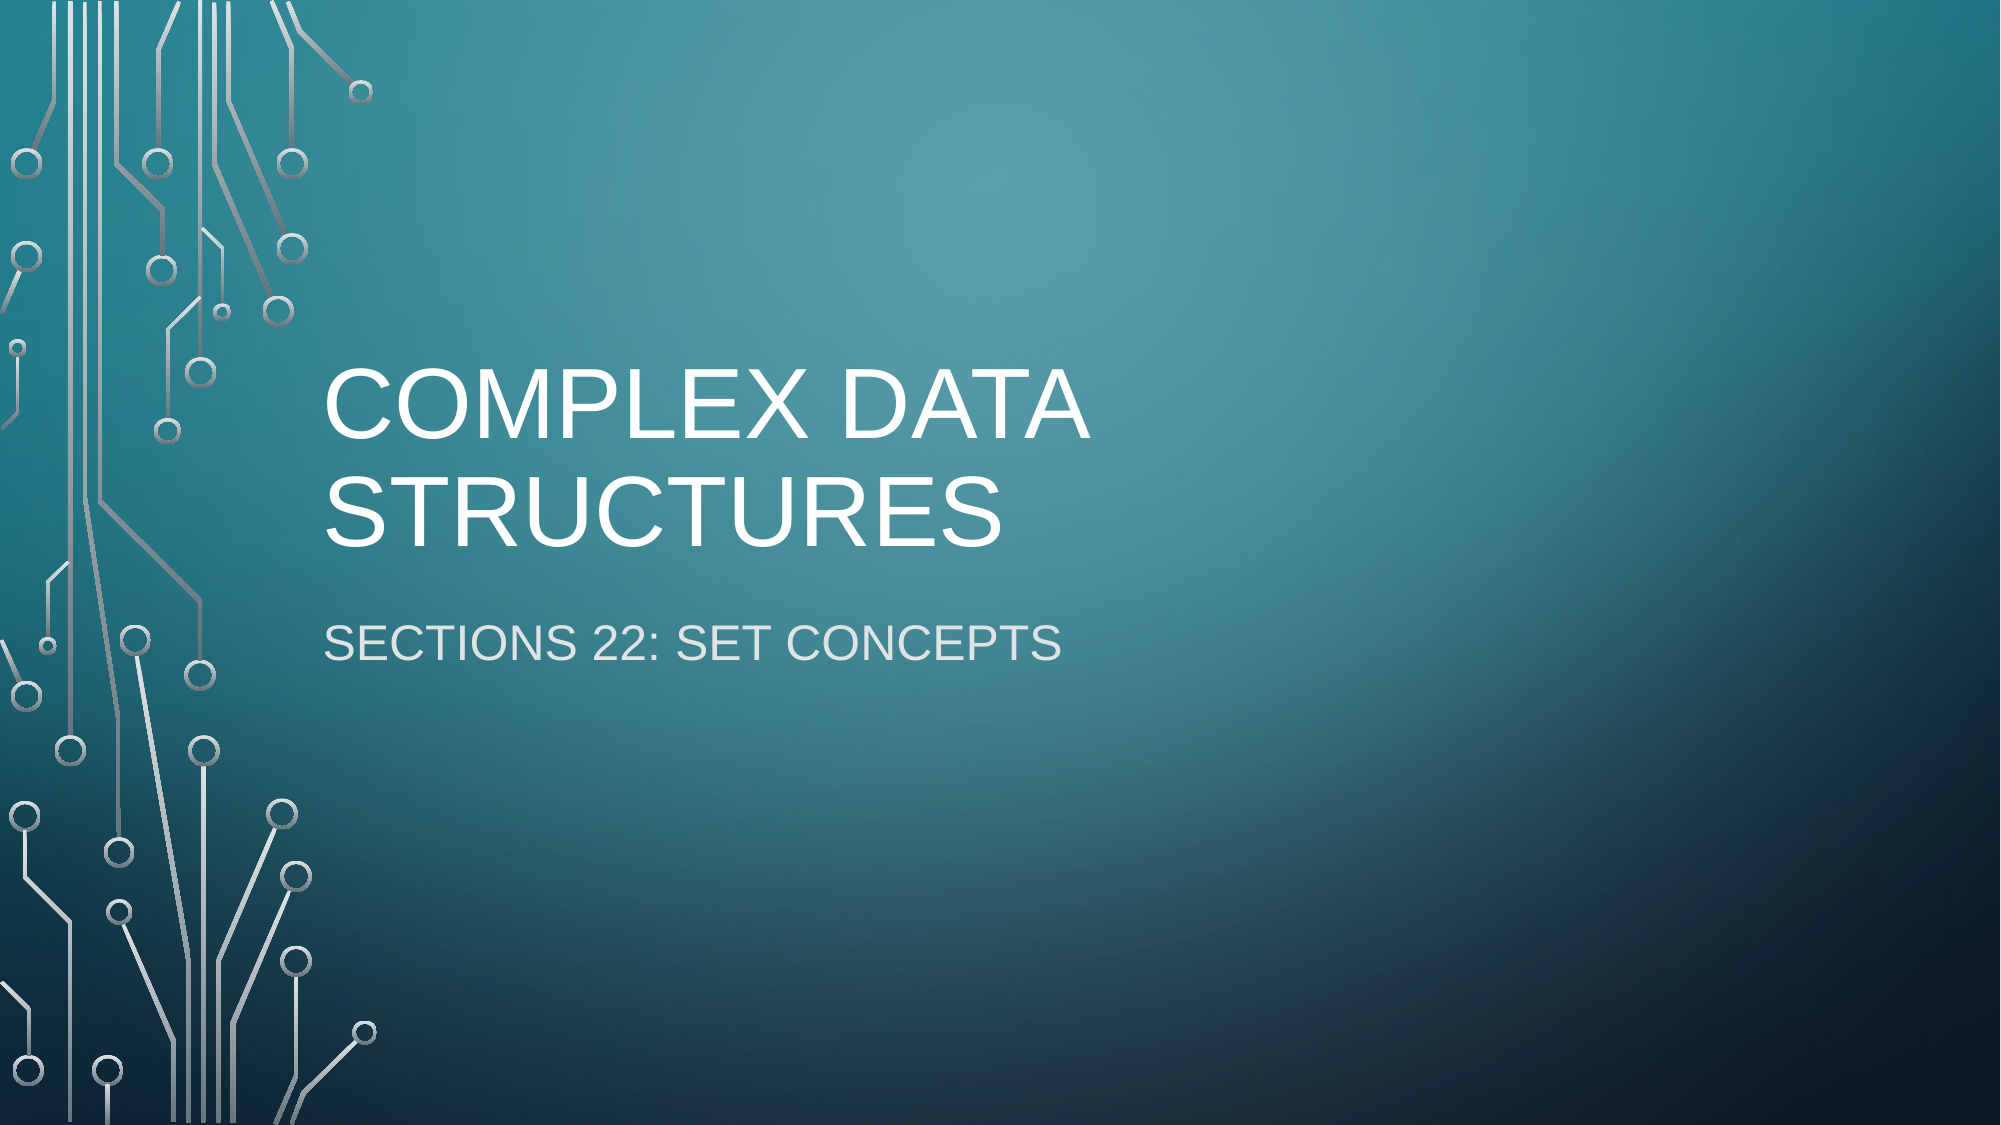

# complex data structures
Sections 22: set concepts